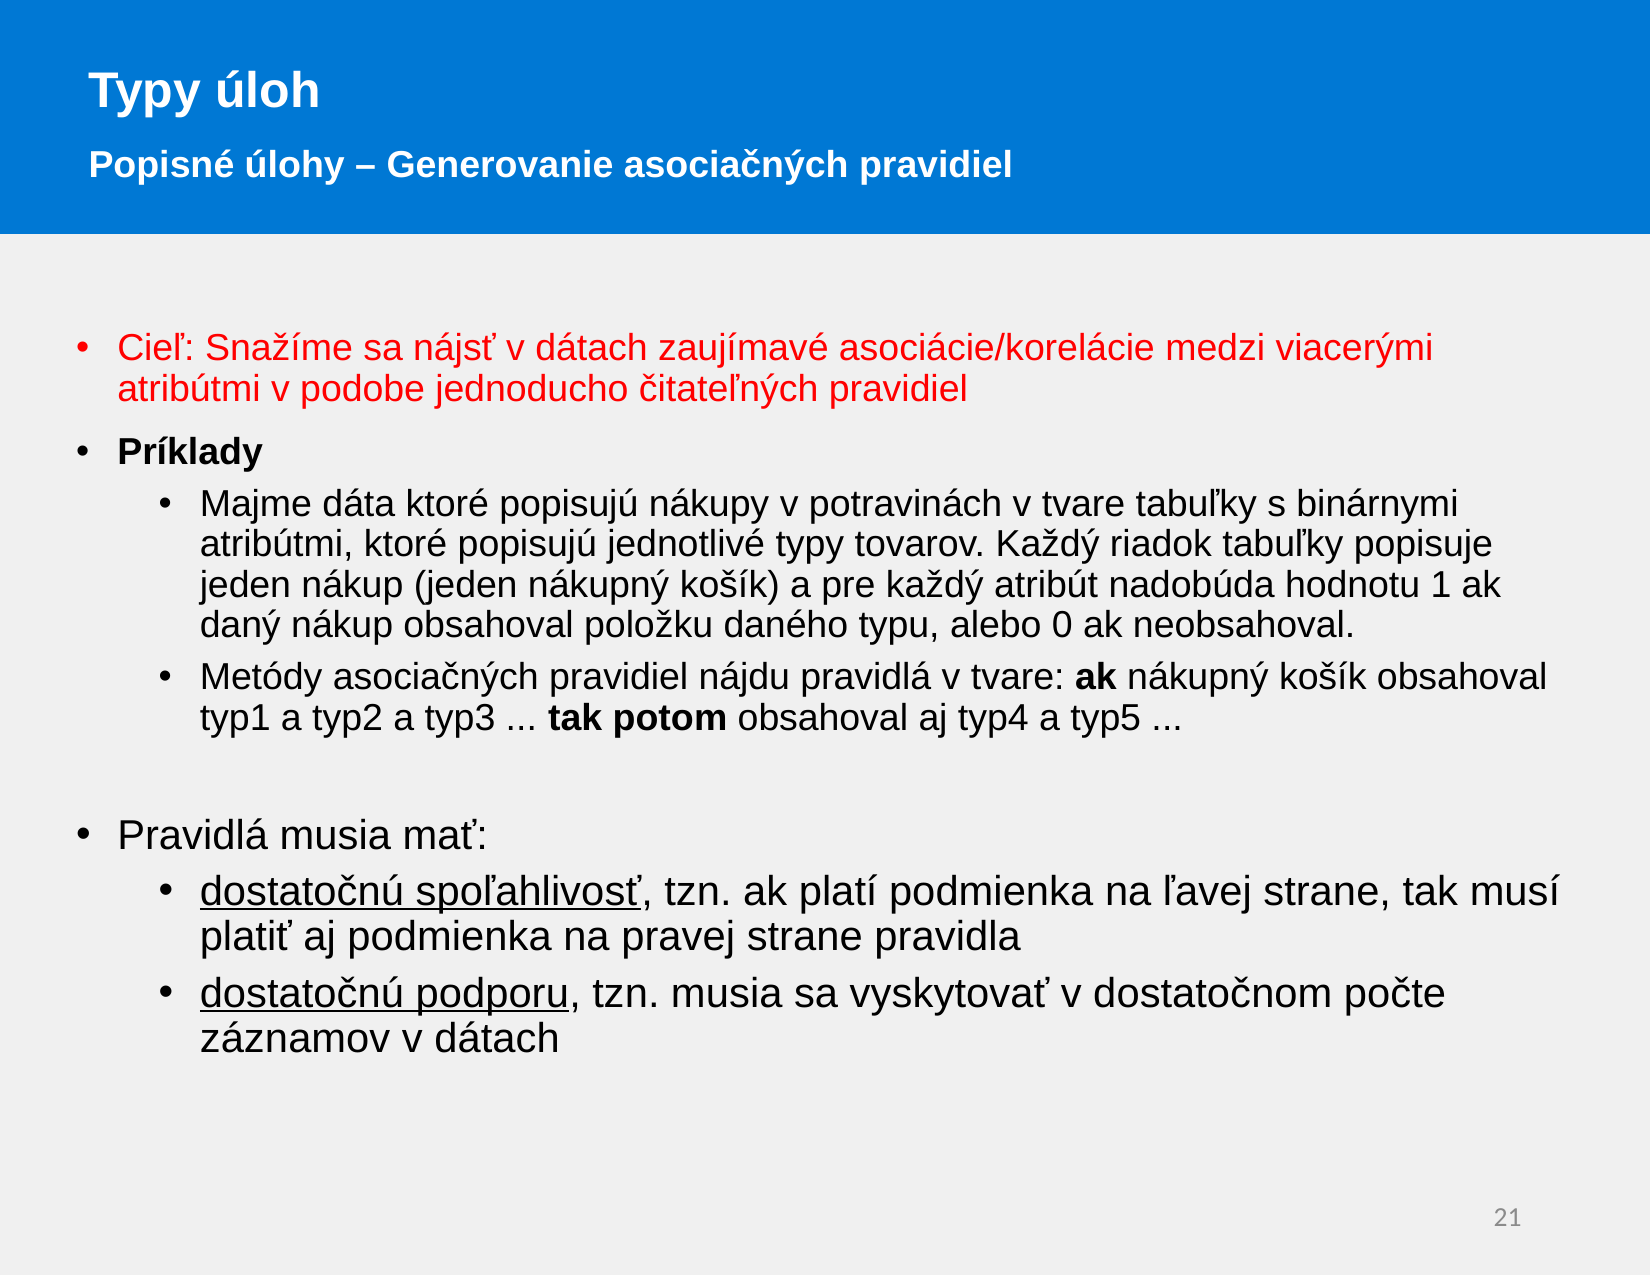

Typy úloh
Popisné úlohy – Generovanie asociačných pravidiel
Cieľ: Snažíme sa nájsť v dátach zaujímavé asociácie/korelácie medzi viacerými atribútmi v podobe jednoducho čitateľných pravidiel
Príklady
Majme dáta ktoré popisujú nákupy v potravinách v tvare tabuľky s binárnymi atribútmi, ktoré popisujú jednotlivé typy tovarov. Každý riadok tabuľky popisuje jeden nákup (jeden nákupný košík) a pre každý atribút nadobúda hodnotu 1 ak daný nákup obsahoval položku daného typu, alebo 0 ak neobsahoval.
Metódy asociačných pravidiel nájdu pravidlá v tvare: ak nákupný košík obsahoval typ1 a typ2 a typ3 ... tak potom obsahoval aj typ4 a typ5 ...

Pravidlá musia mať:
dostatočnú spoľahlivosť, tzn. ak platí podmienka na ľavej strane, tak musí platiť aj podmienka na pravej strane pravidla
dostatočnú podporu, tzn. musia sa vyskytovať v dostatočnom počte záznamov v dátach

21